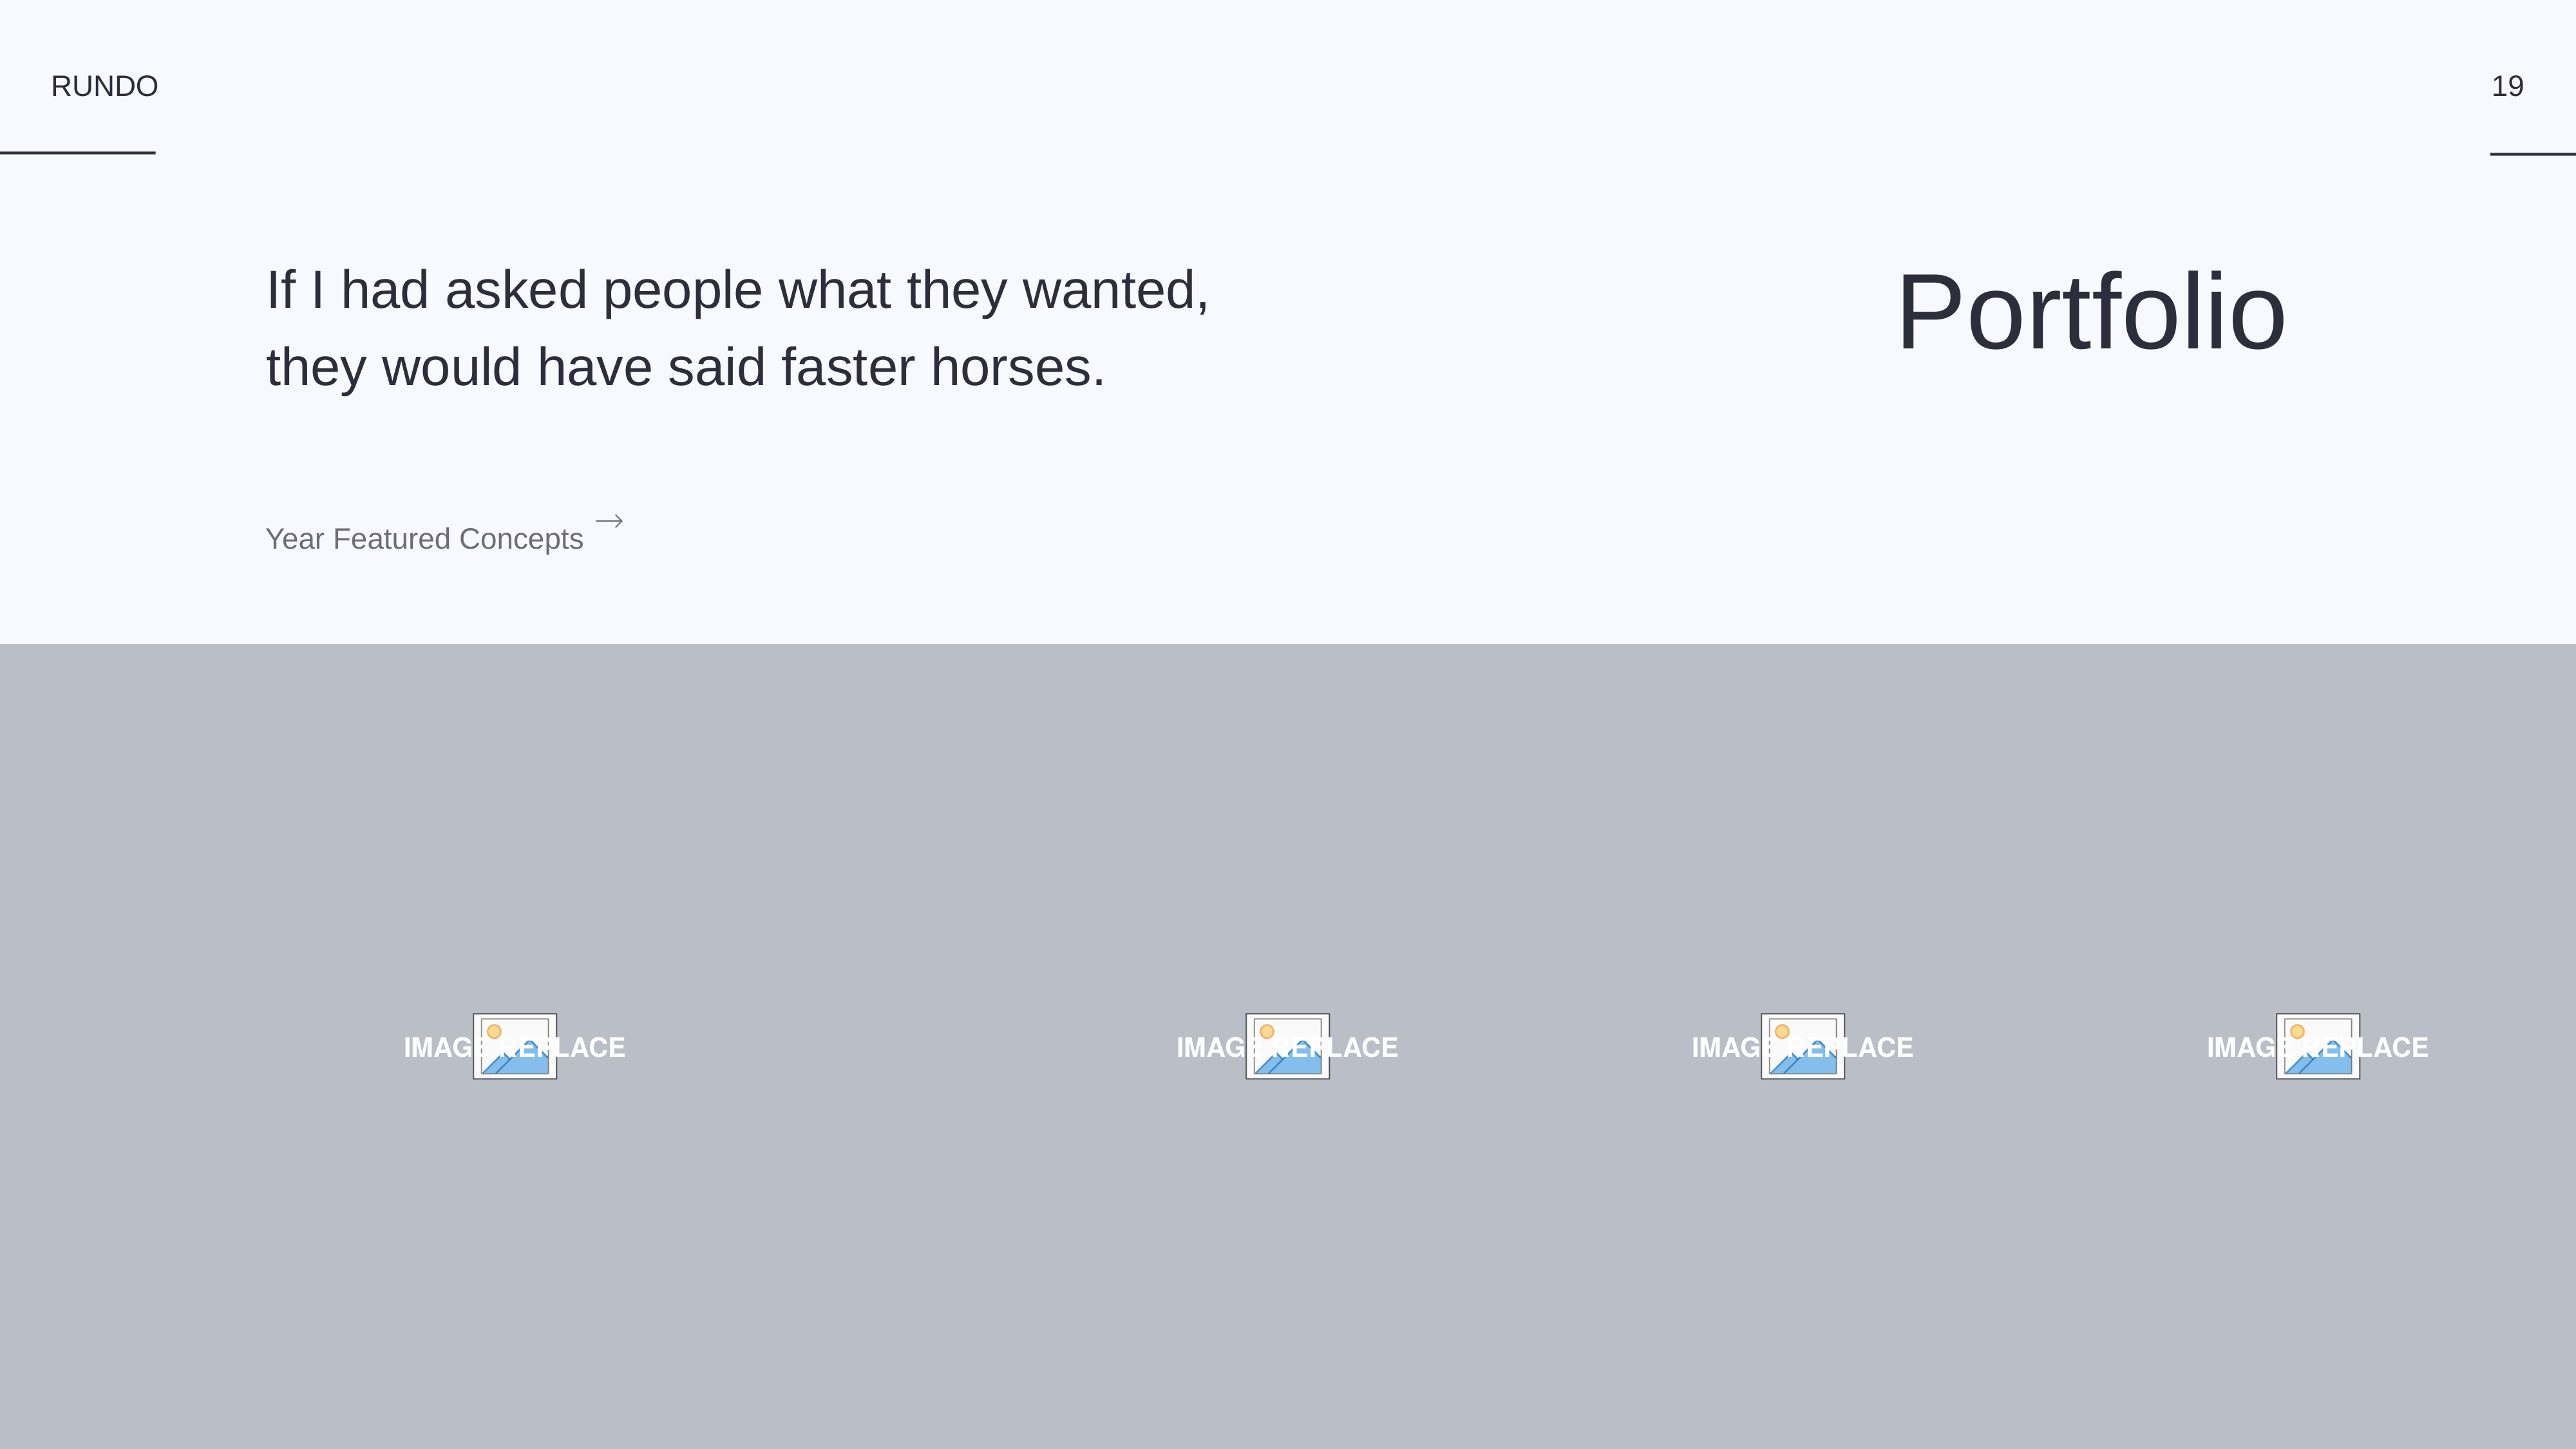

19
If I had asked people what they wanted,
they would have said faster horses.
Portfolio
Year Featured Concepts